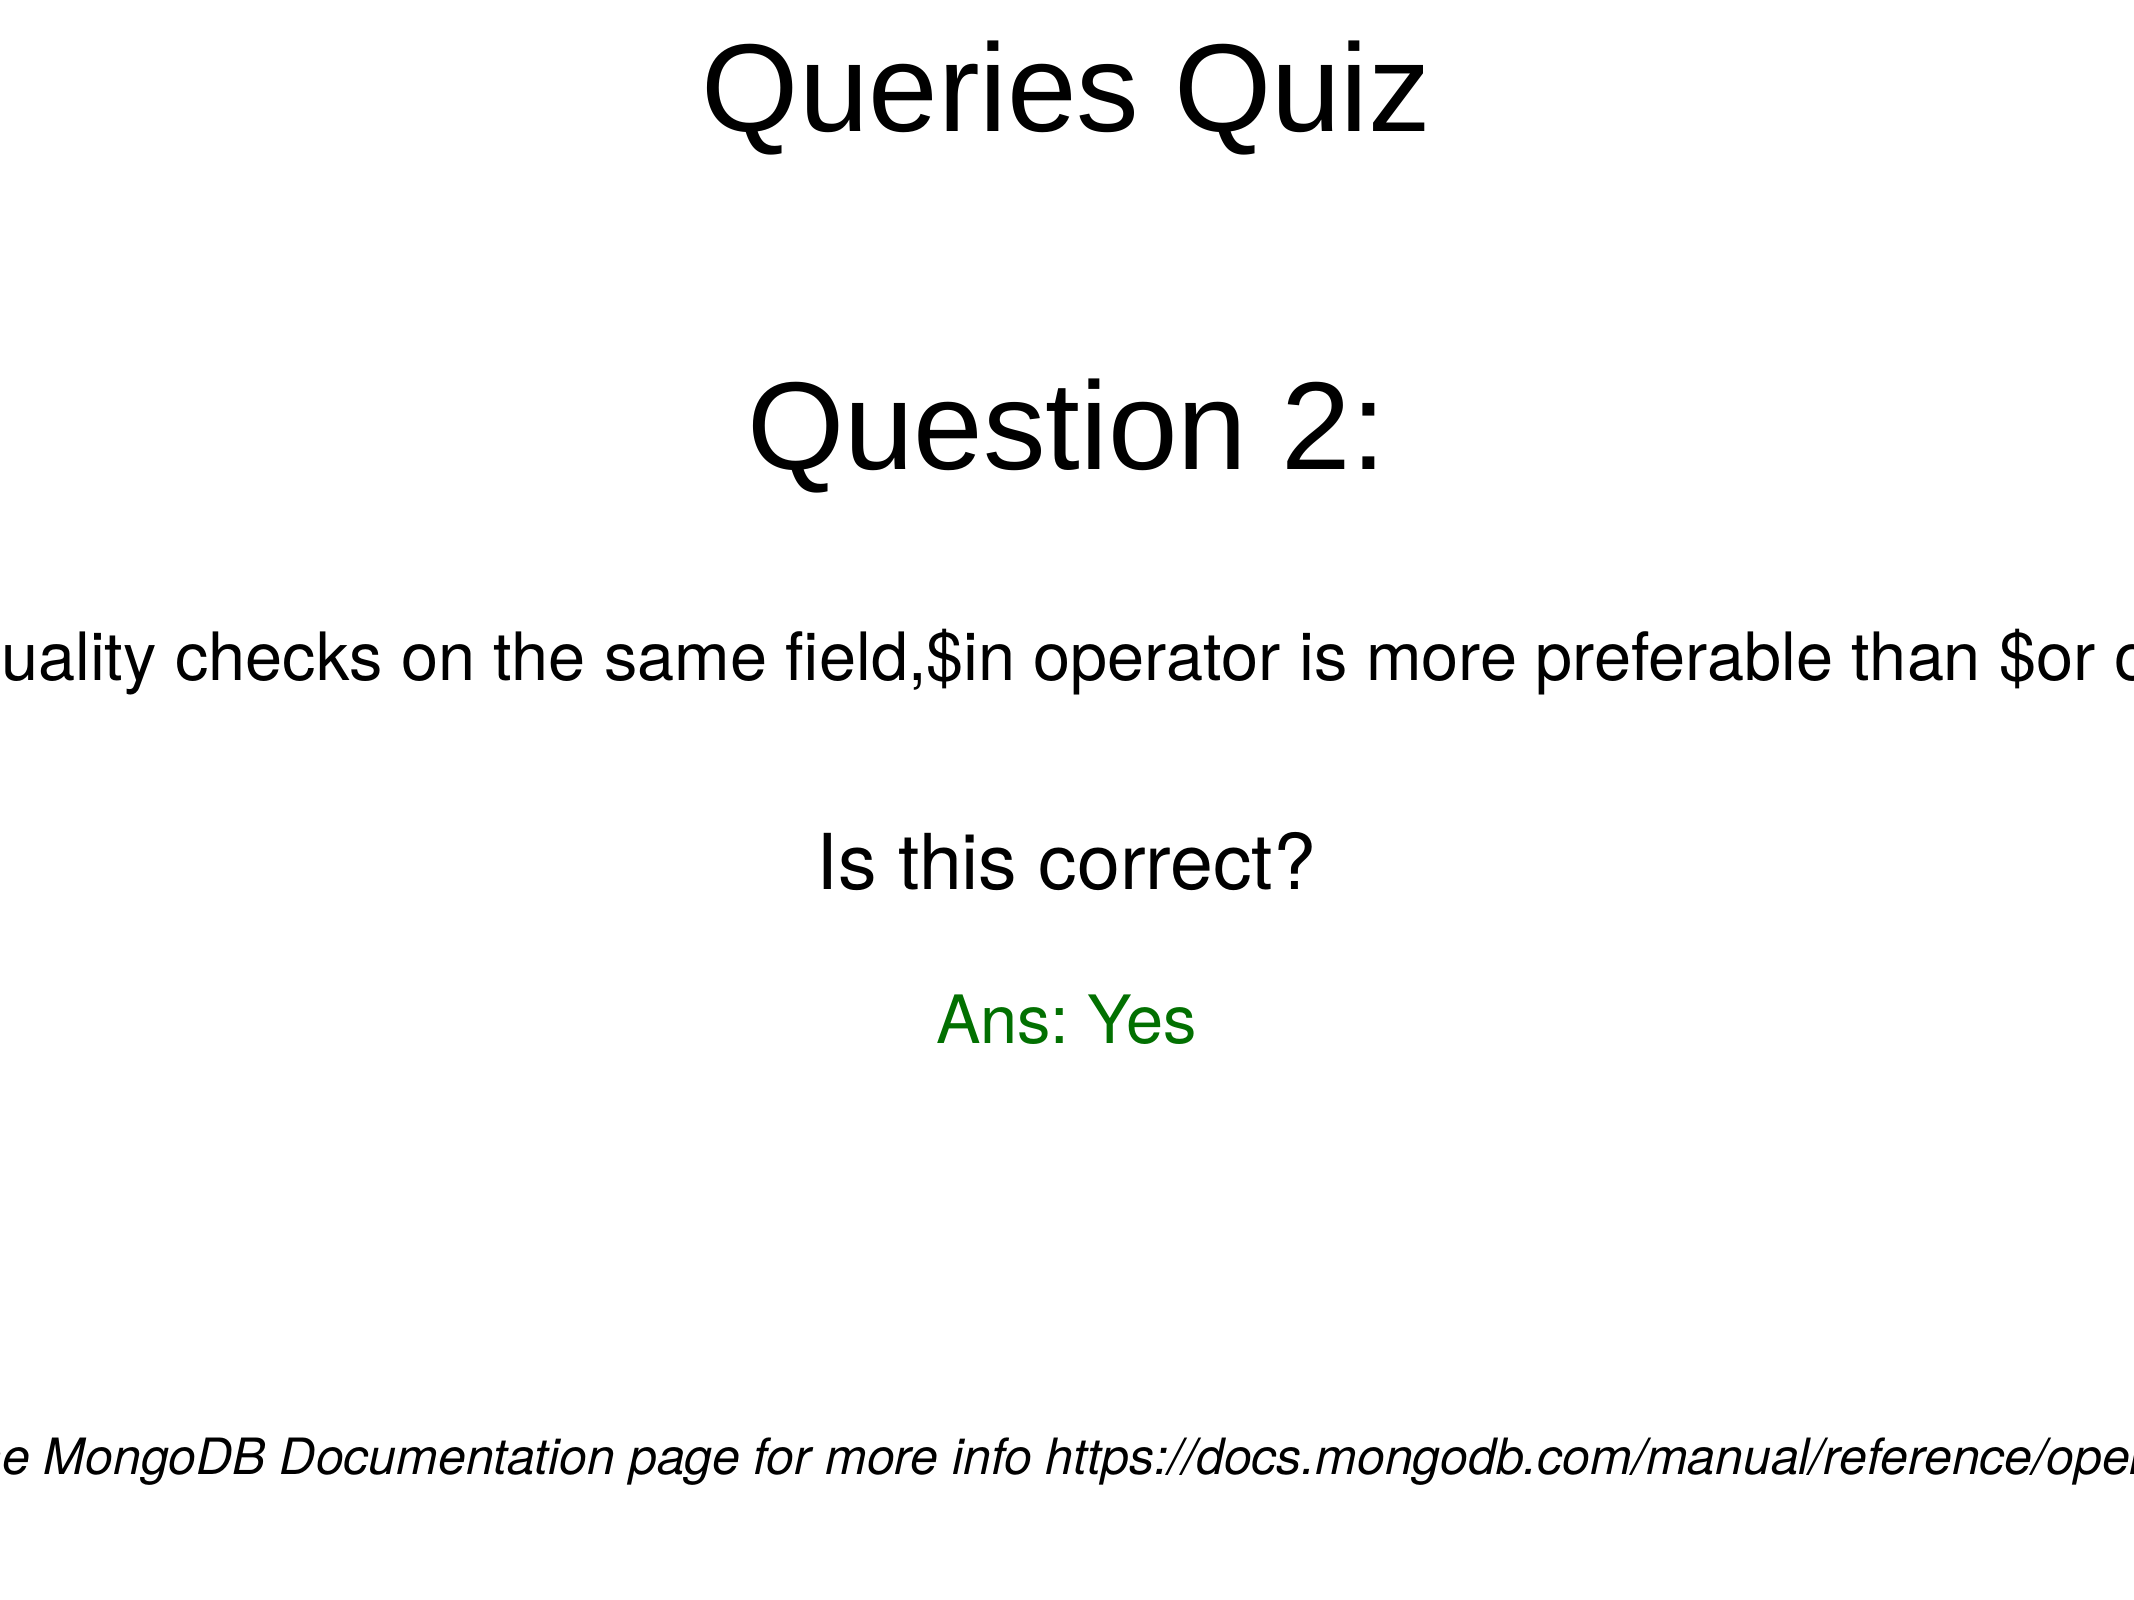

Queries Quiz
Question 2:
When performing  equality checks on the same field,$in operator is more preferable than $or operator. Is this True?
Is this correct?
Ans: Yes
Please visit the MongoDB Documentation page for more info https://docs.mongodb.com/manual/reference/operator/query/in/